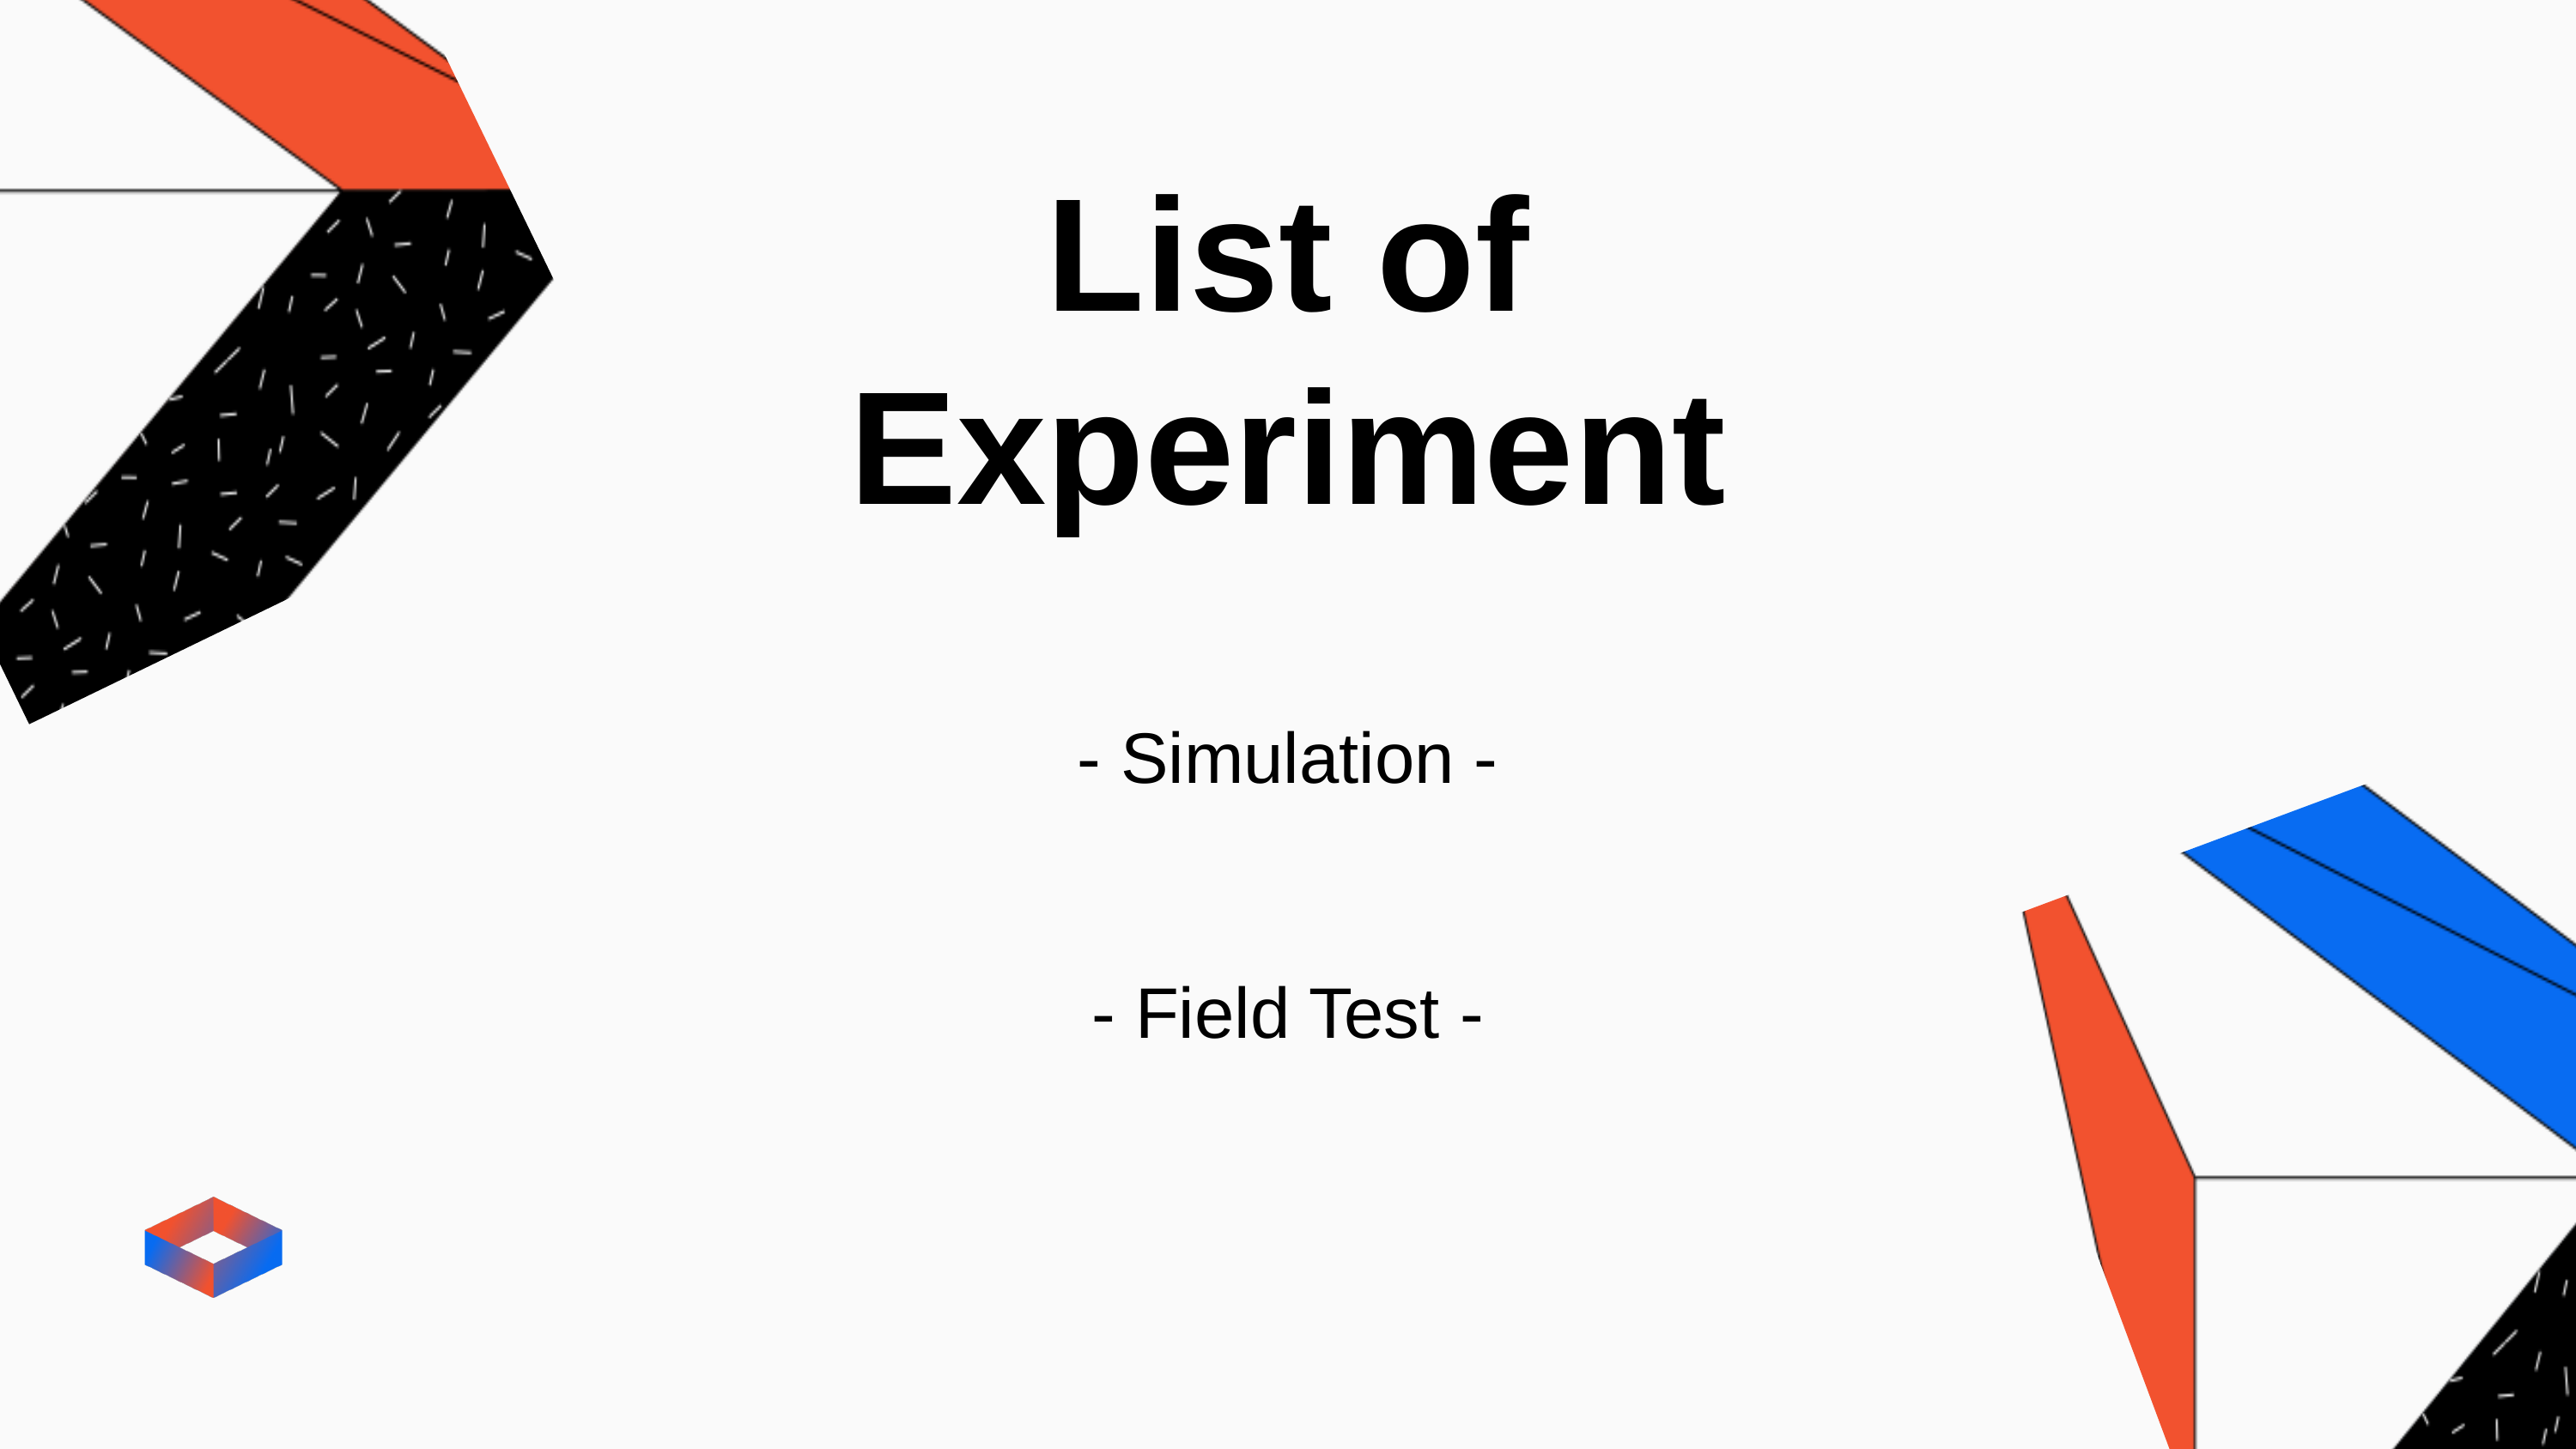

List of Experiment
- Simulation -

- Field Test -